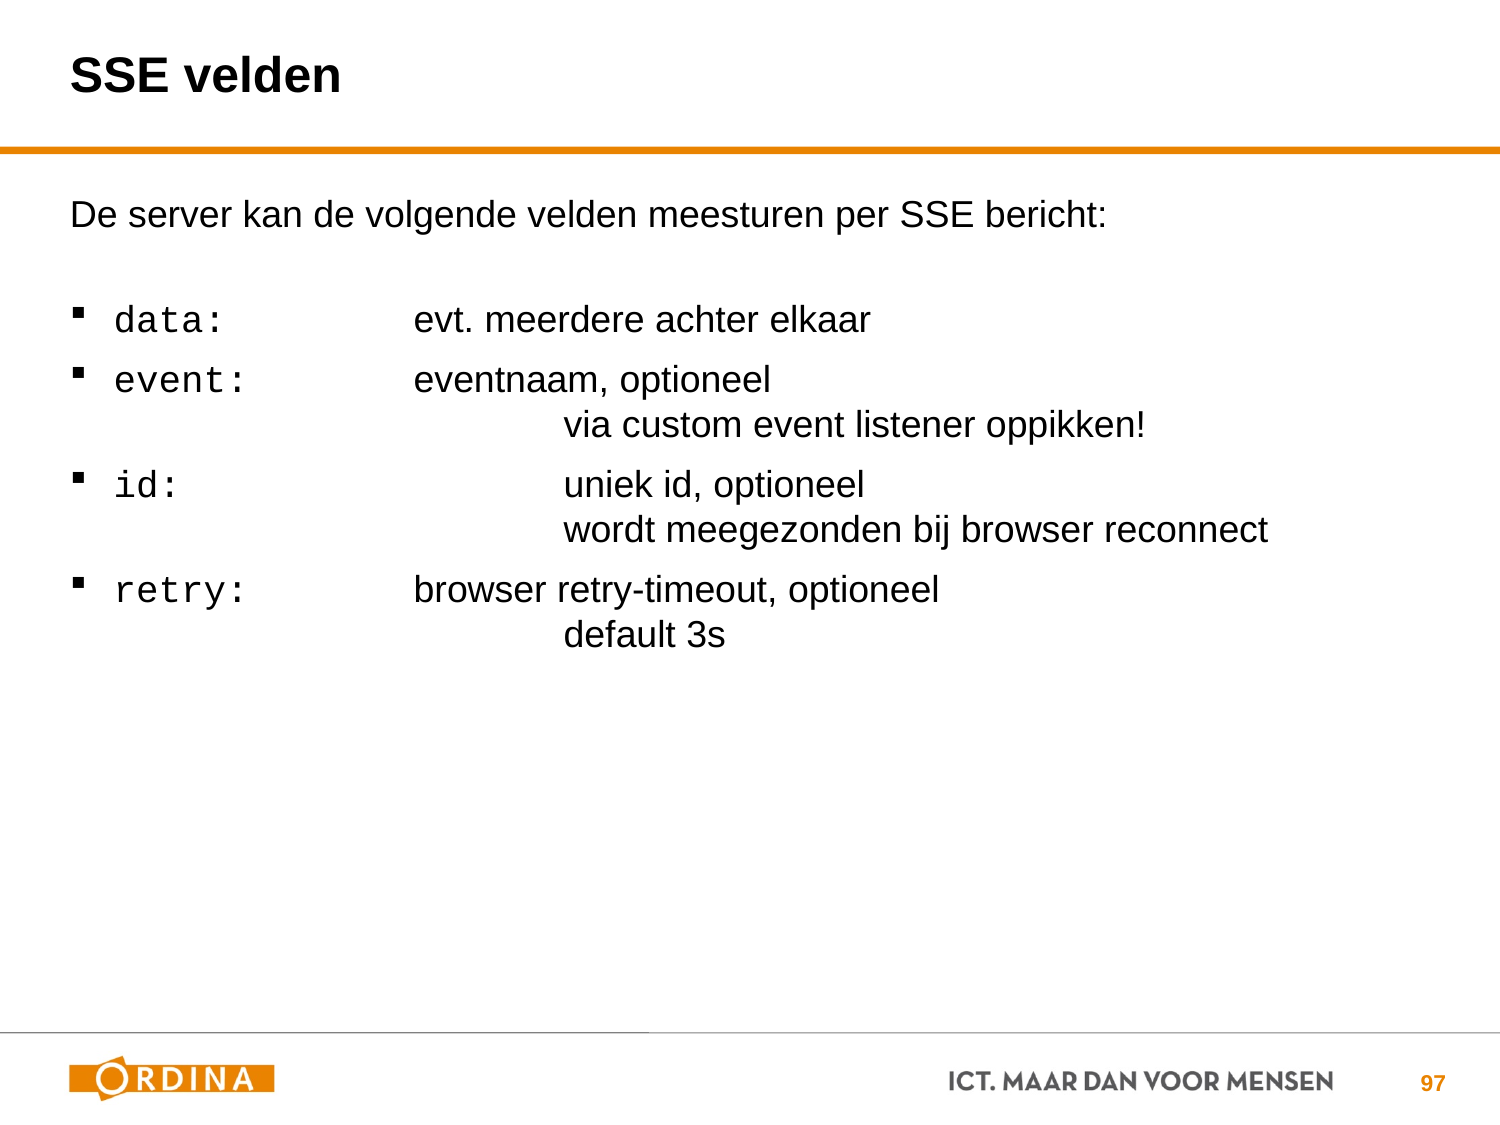

# SSE velden
De server kan de volgende velden meesturen per SSE bericht:
data:		evt. meerdere achter elkaar
event:		eventnaam, optioneel
			via custom event listener oppikken!
id:			uniek id, optioneel
			wordt meegezonden bij browser reconnect
retry:		browser retry-timeout, optioneel
			default 3s
97